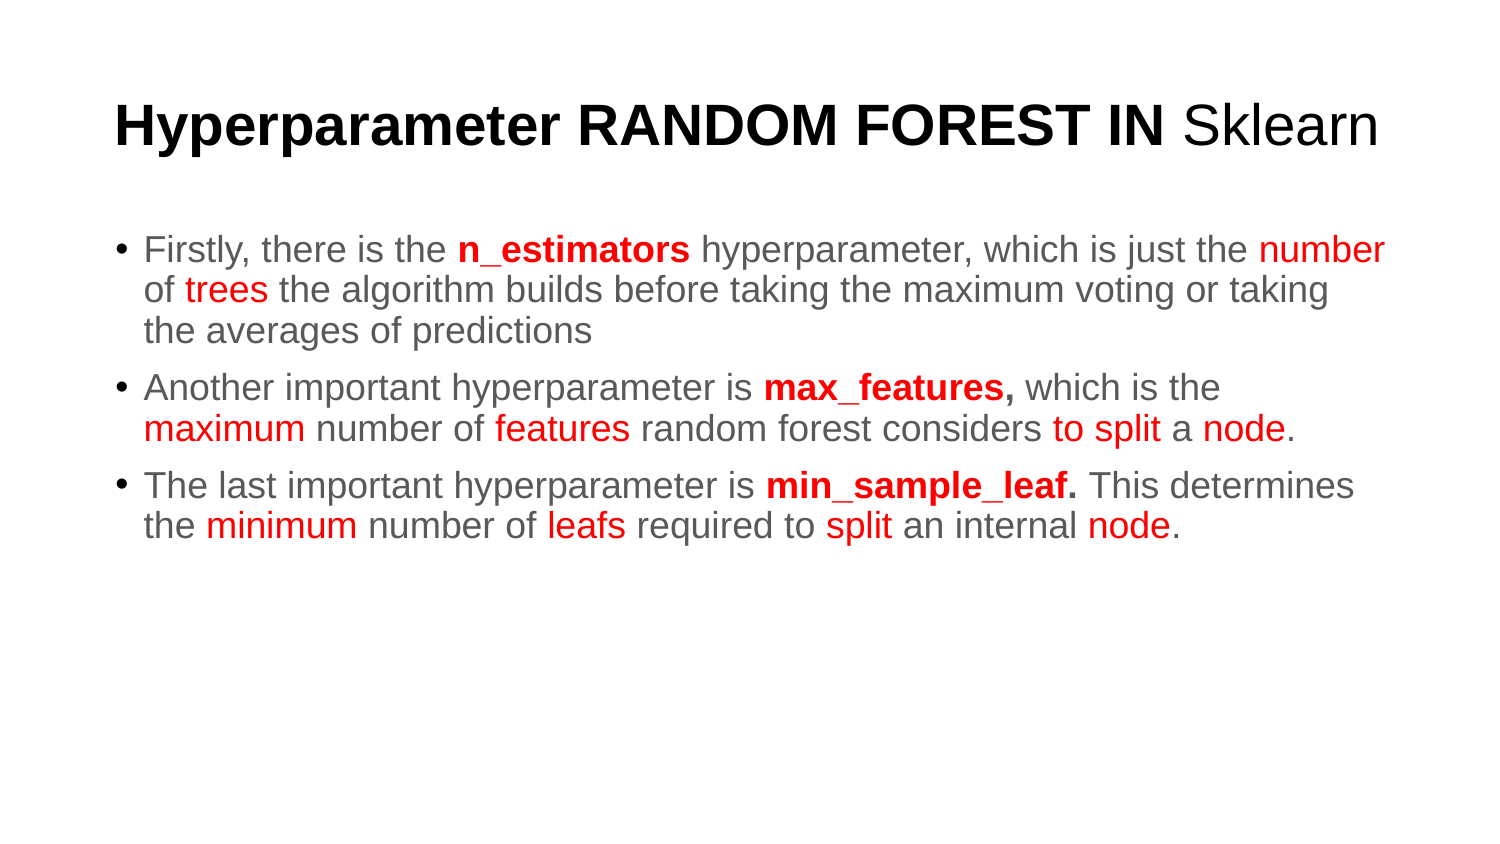

# Hyperparameter RANDOM FOREST IN Sklearn
Firstly, there is the n_estimators hyperparameter, which is just the number of trees the algorithm builds before taking the maximum voting or taking the averages of predictions
Another important hyperparameter is max_features, which is the maximum number of features random forest considers to split a node.
The last important hyperparameter is min_sample_leaf. This determines the minimum number of leafs required to split an internal node.